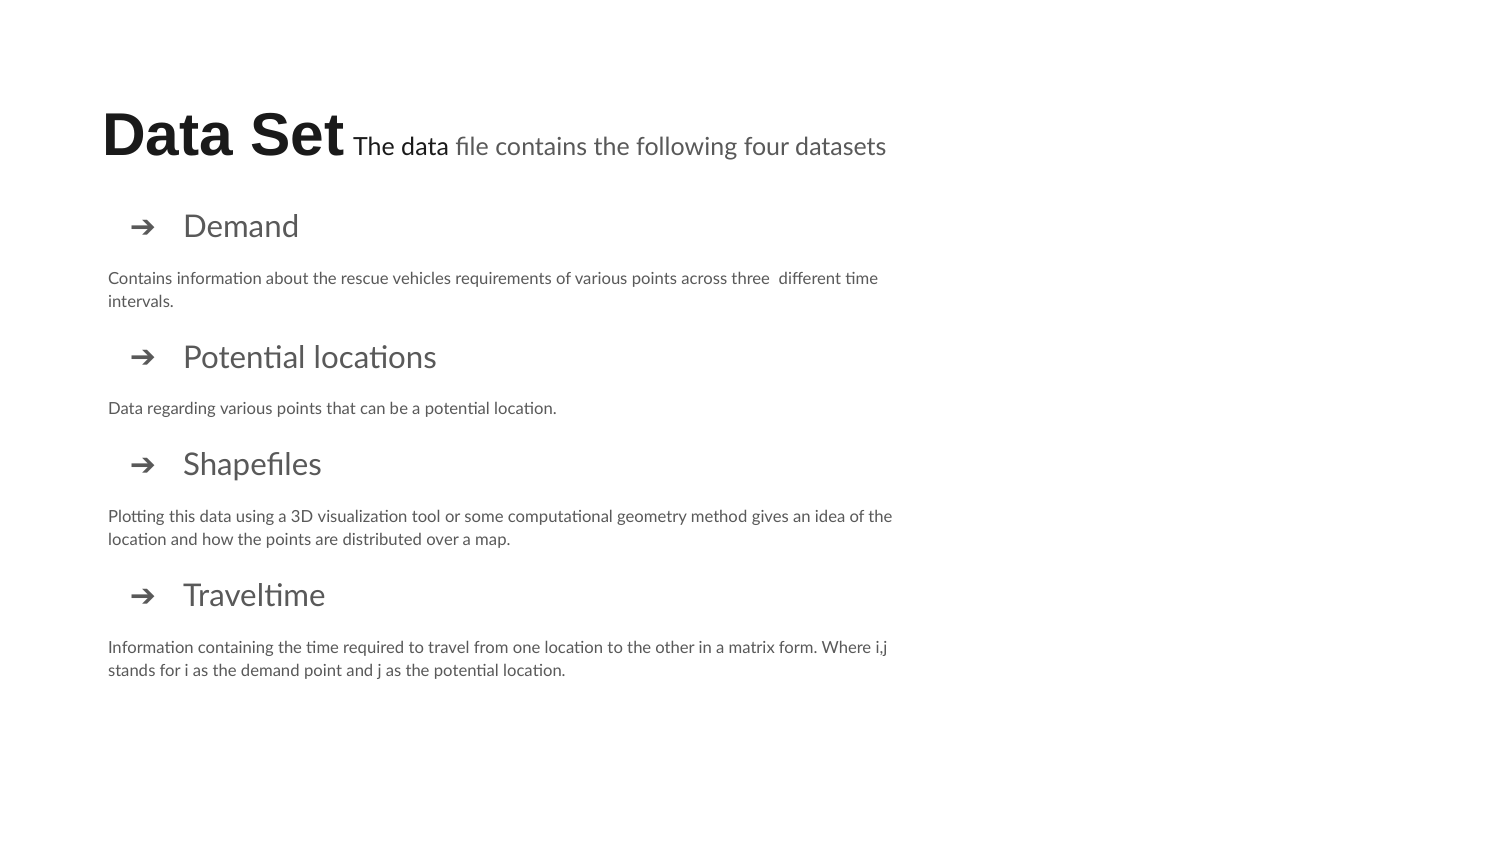

# Data Set The data file contains the following four datasets

Demand
Contains information about the rescue vehicles requirements of various points across three  different time intervals.
Potential locations
Data regarding various points that can be a potential location.
Shapefiles
Plotting this data using a 3D visualization tool or some computational geometry method gives an idea of the location and how the points are distributed over a map.
Traveltime
Information containing the time required to travel from one location to the other in a matrix form. Where i,j stands for i as the demand point and j as the potential location.